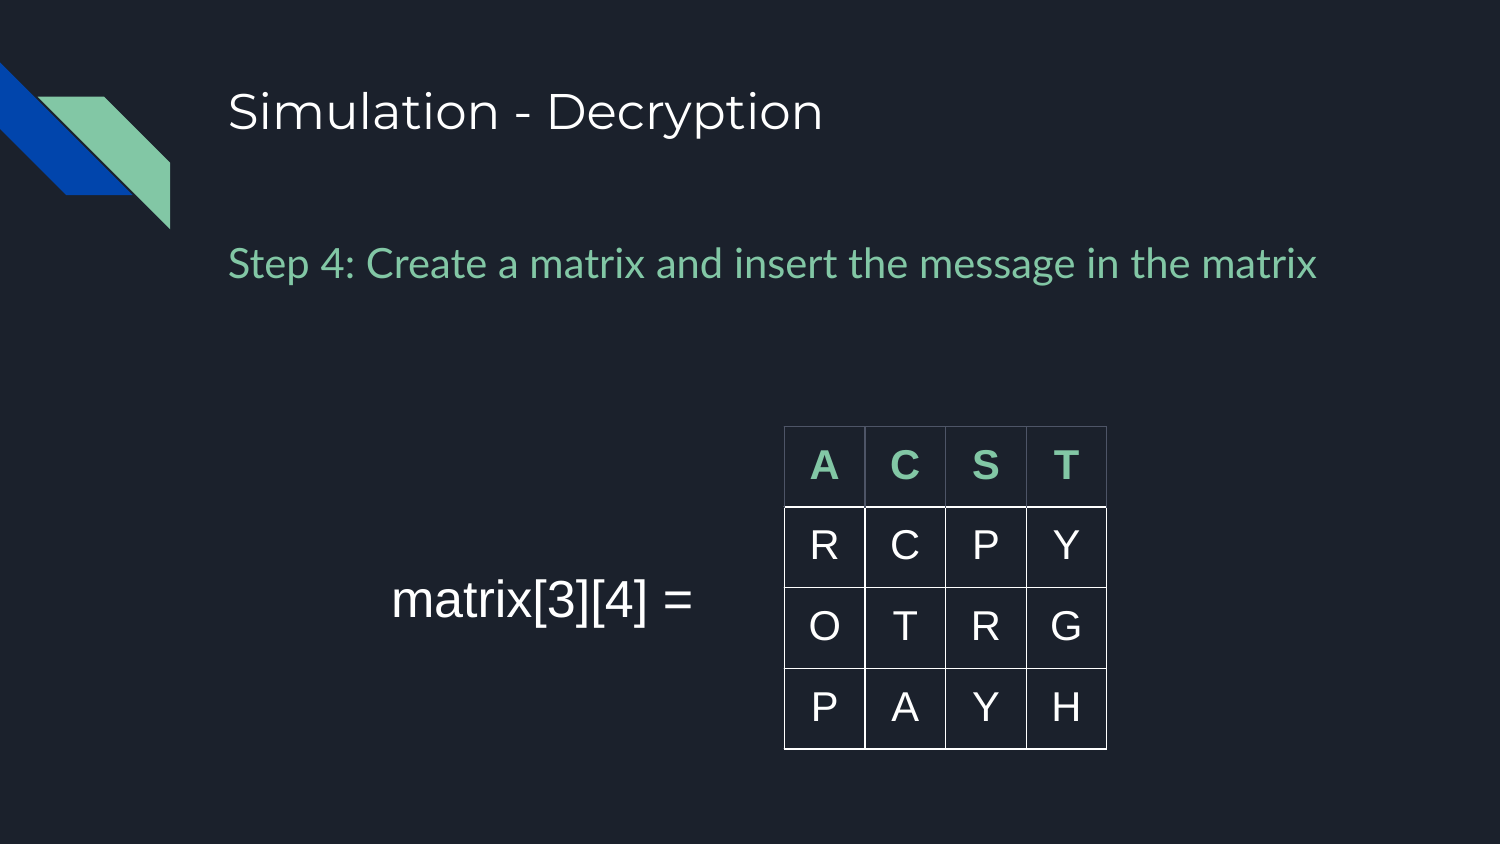

# Simulation - Decryption
Step 4: Create a matrix and insert the message in the matrix
|  |  |  |  |
| --- | --- | --- | --- |
| R |  |  |  |
| O |  |  |  |
| P |  |  |  |
|  |  |  |  |
| --- | --- | --- | --- |
|  | C |  |  |
|  | T |  |  |
|  | A |  |  |
|  |  |  |  |
| --- | --- | --- | --- |
|  |  |  | Y |
|  |  |  | G |
|  |  |  | H |
|  |  |  |  |
| --- | --- | --- | --- |
|  |  | P |  |
|  |  | R |  |
|  |  | Y |  |
|  |  |  |  |
| --- | --- | --- | --- |
|  |  |  |  |
|  |  |  |  |
|  |  |  |  |
| A | C | S | T |
| --- | --- | --- | --- |
matrix[3][4] =